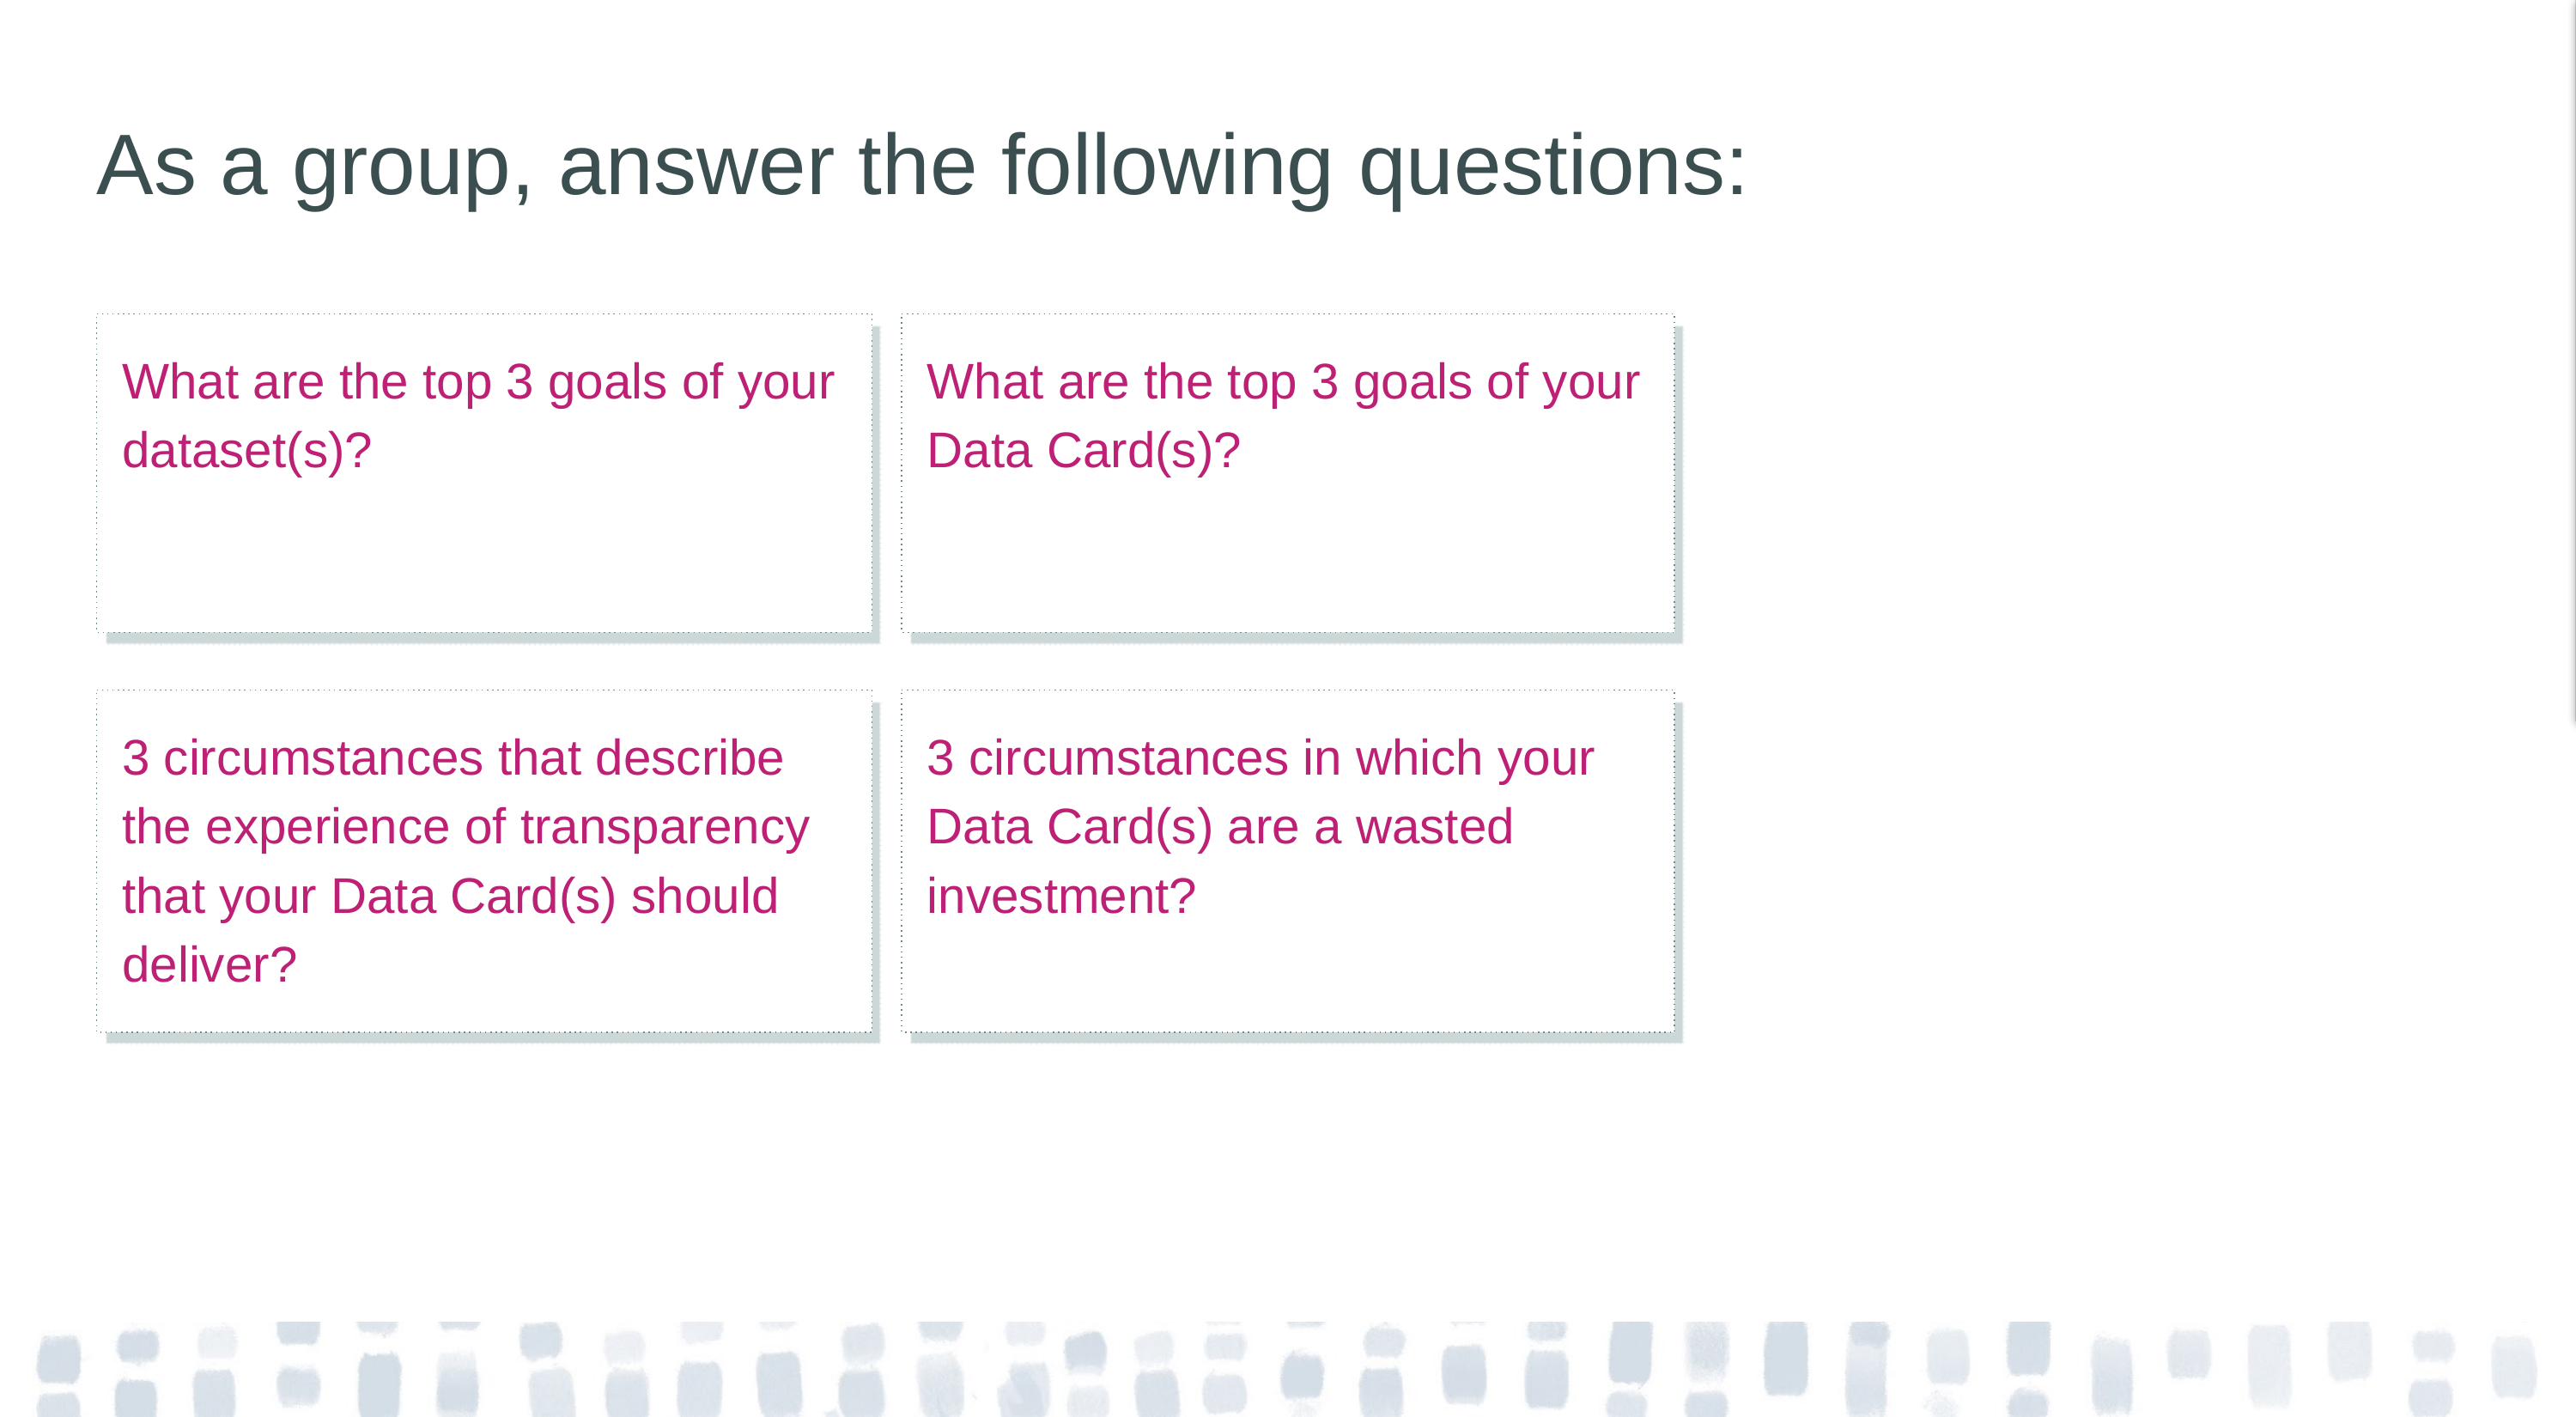

Facilitator’s note

Reframe these questions more appropriately to reflect the context of your datasets, data cards initiative, or workshop objectives.

Delete this note once you’re done with it.
# As a group, answer the following questions:
What are the top 3 goals of your dataset(s)?
What are the top 3 goals of your Data Card(s)?

3 circumstances that describe the experience of transparency that your Data Card(s) should deliver?
3 circumstances in which your Data Card(s) are a wasted investment?